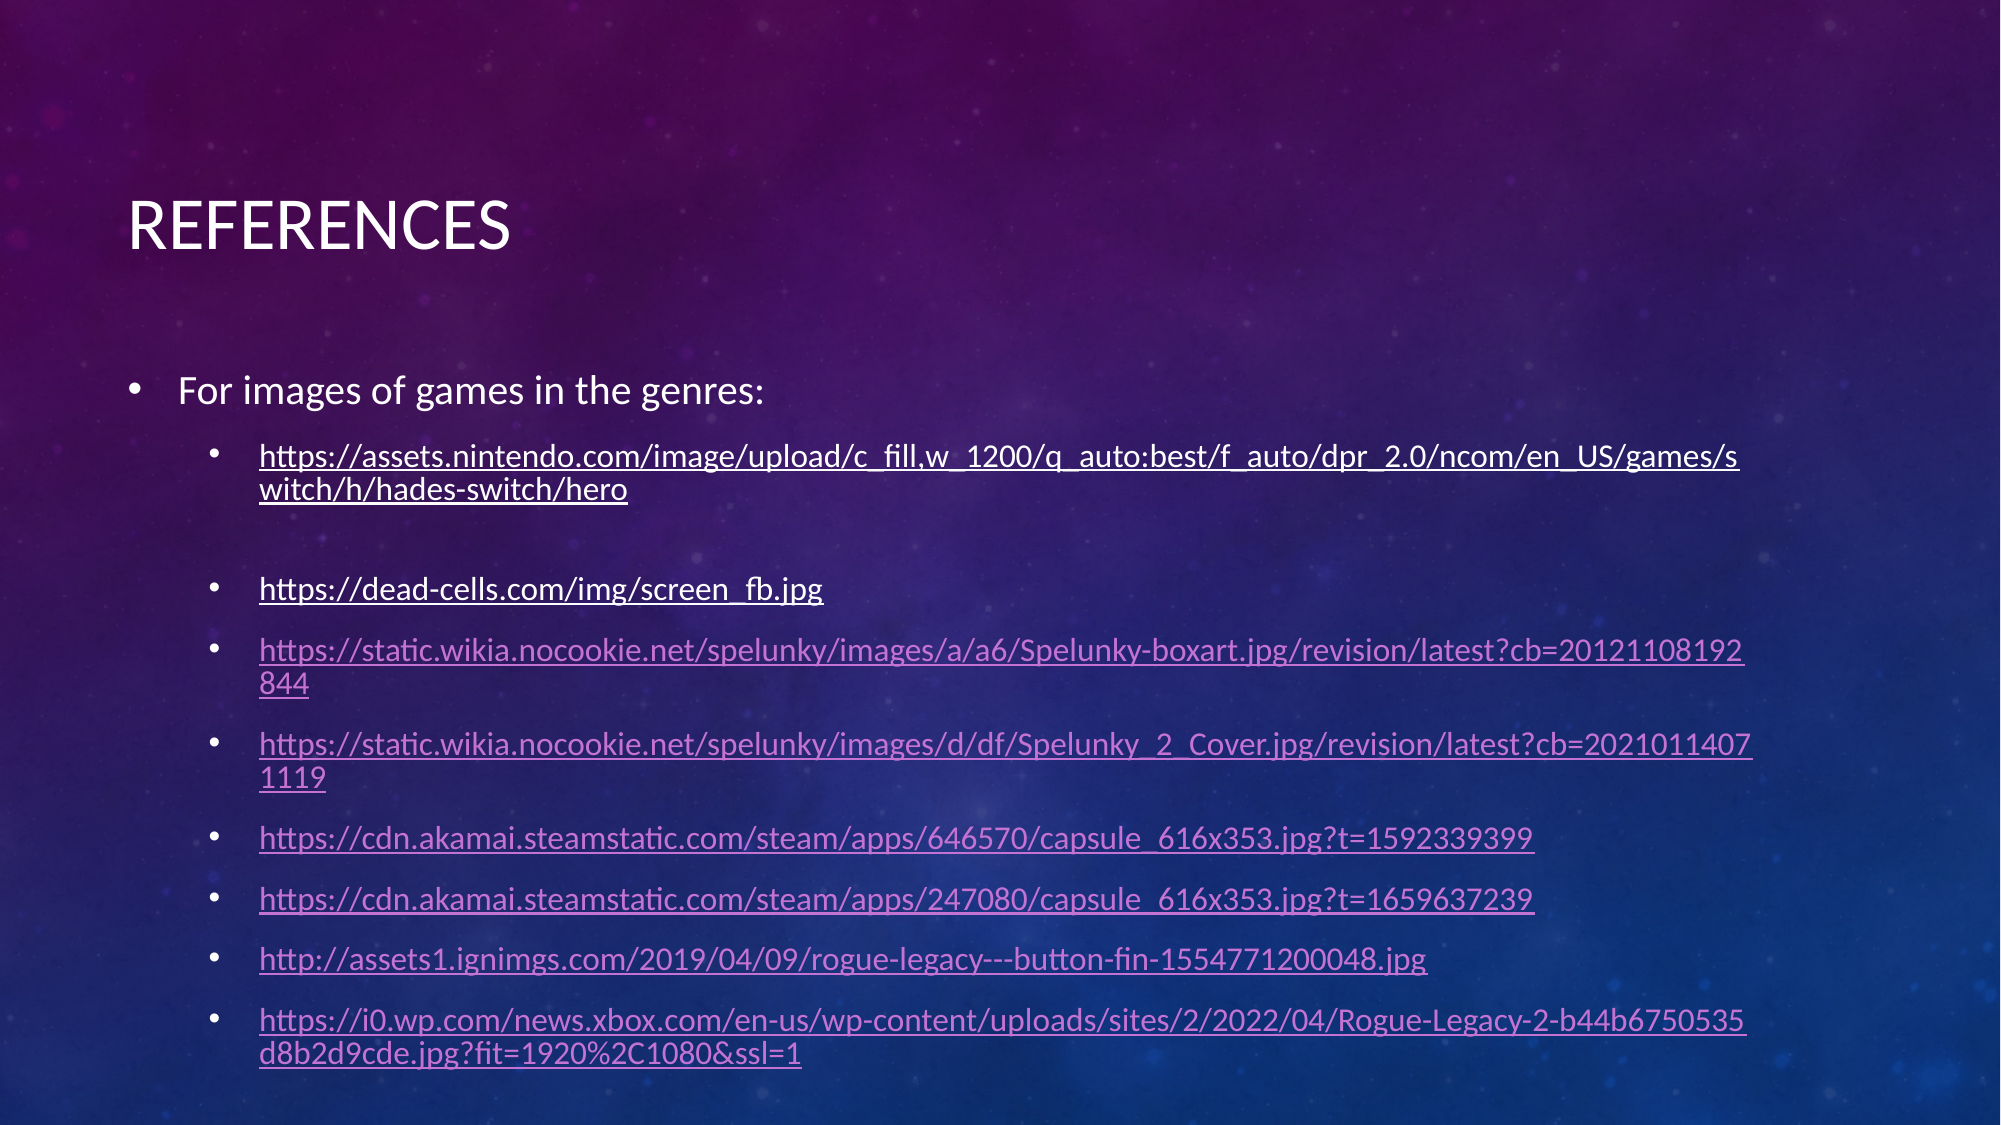

# References
For images of games in the genres:
https://assets.nintendo.com/image/upload/c_fill,w_1200/q_auto:best/f_auto/dpr_2.0/ncom/en_US/games/switch/h/hades-switch/hero
https://dead-cells.com/img/screen_fb.jpg
https://static.wikia.nocookie.net/spelunky/images/a/a6/Spelunky-boxart.jpg/revision/latest?cb=20121108192844
https://static.wikia.nocookie.net/spelunky/images/d/df/Spelunky_2_Cover.jpg/revision/latest?cb=20210114071119
https://cdn.akamai.steamstatic.com/steam/apps/646570/capsule_616x353.jpg?t=1592339399
https://cdn.akamai.steamstatic.com/steam/apps/247080/capsule_616x353.jpg?t=1659637239
http://assets1.ignimgs.com/2019/04/09/rogue-legacy---button-fin-1554771200048.jpg
https://i0.wp.com/news.xbox.com/en-us/wp-content/uploads/sites/2/2022/04/Rogue-Legacy-2-b44b6750535d8b2d9cde.jpg?fit=1920%2C1080&ssl=1